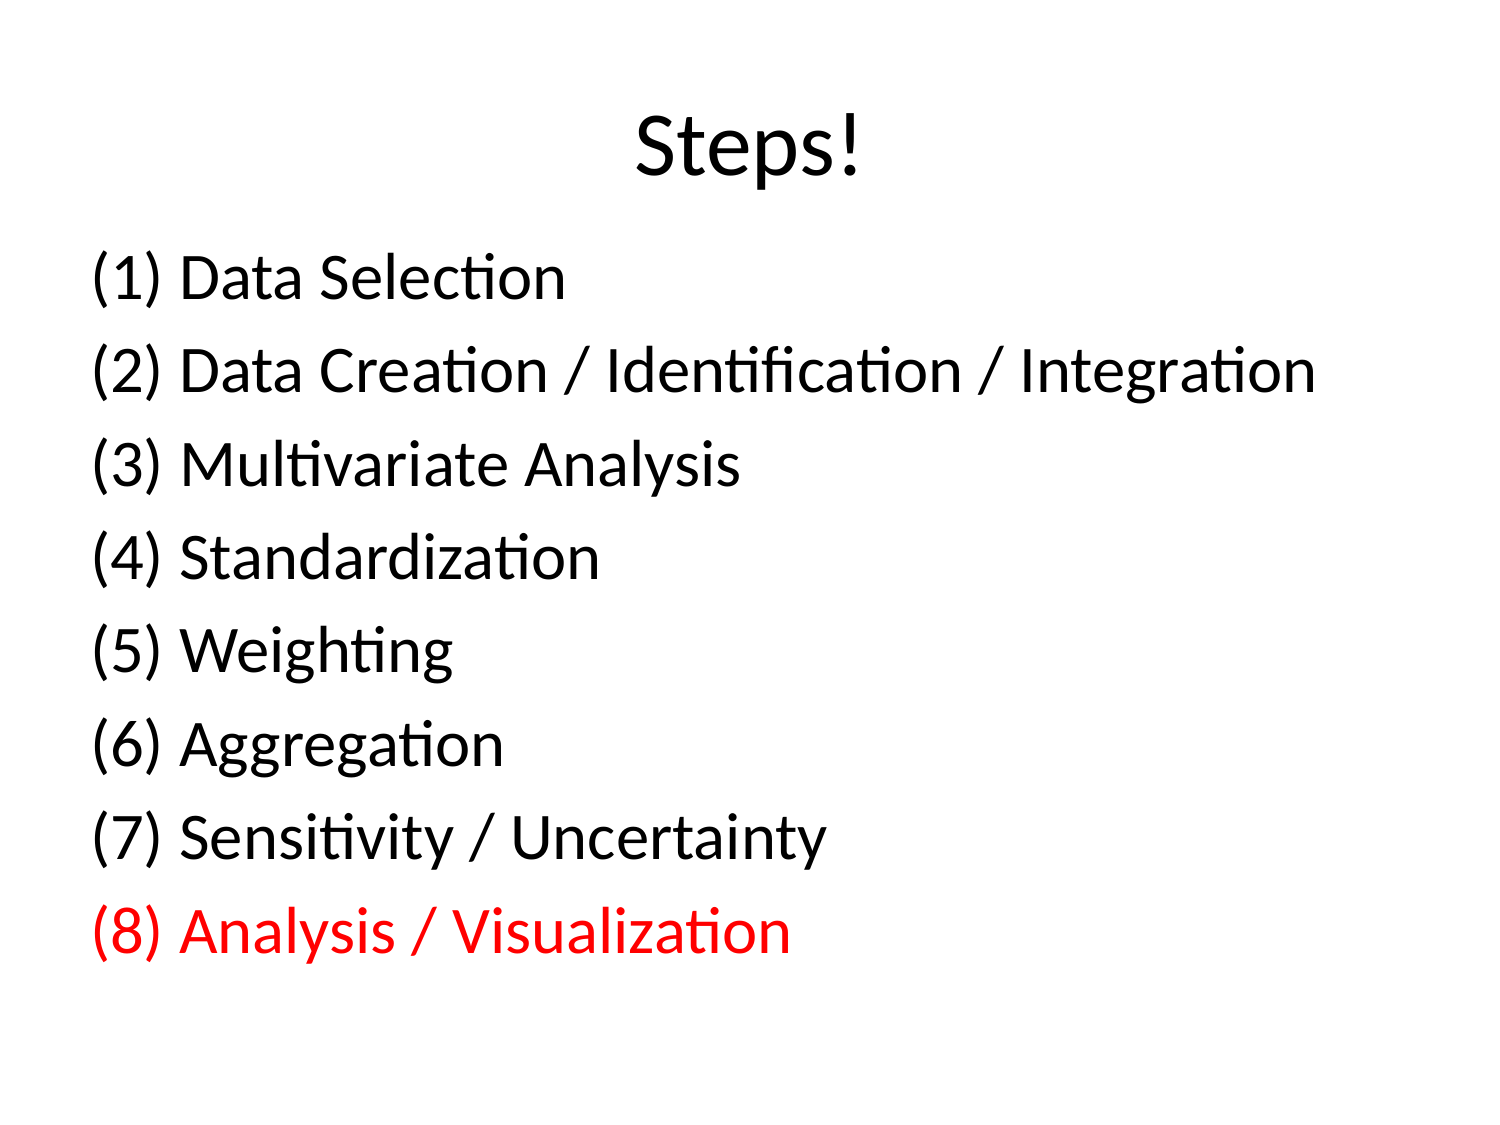

# Steps!
(1) Data Selection
(2) Data Creation / Identification / Integration
(3) Multivariate Analysis
(4) Standardization
(5) Weighting
(6) Aggregation
(7) Sensitivity / Uncertainty
(8) Analysis / Visualization